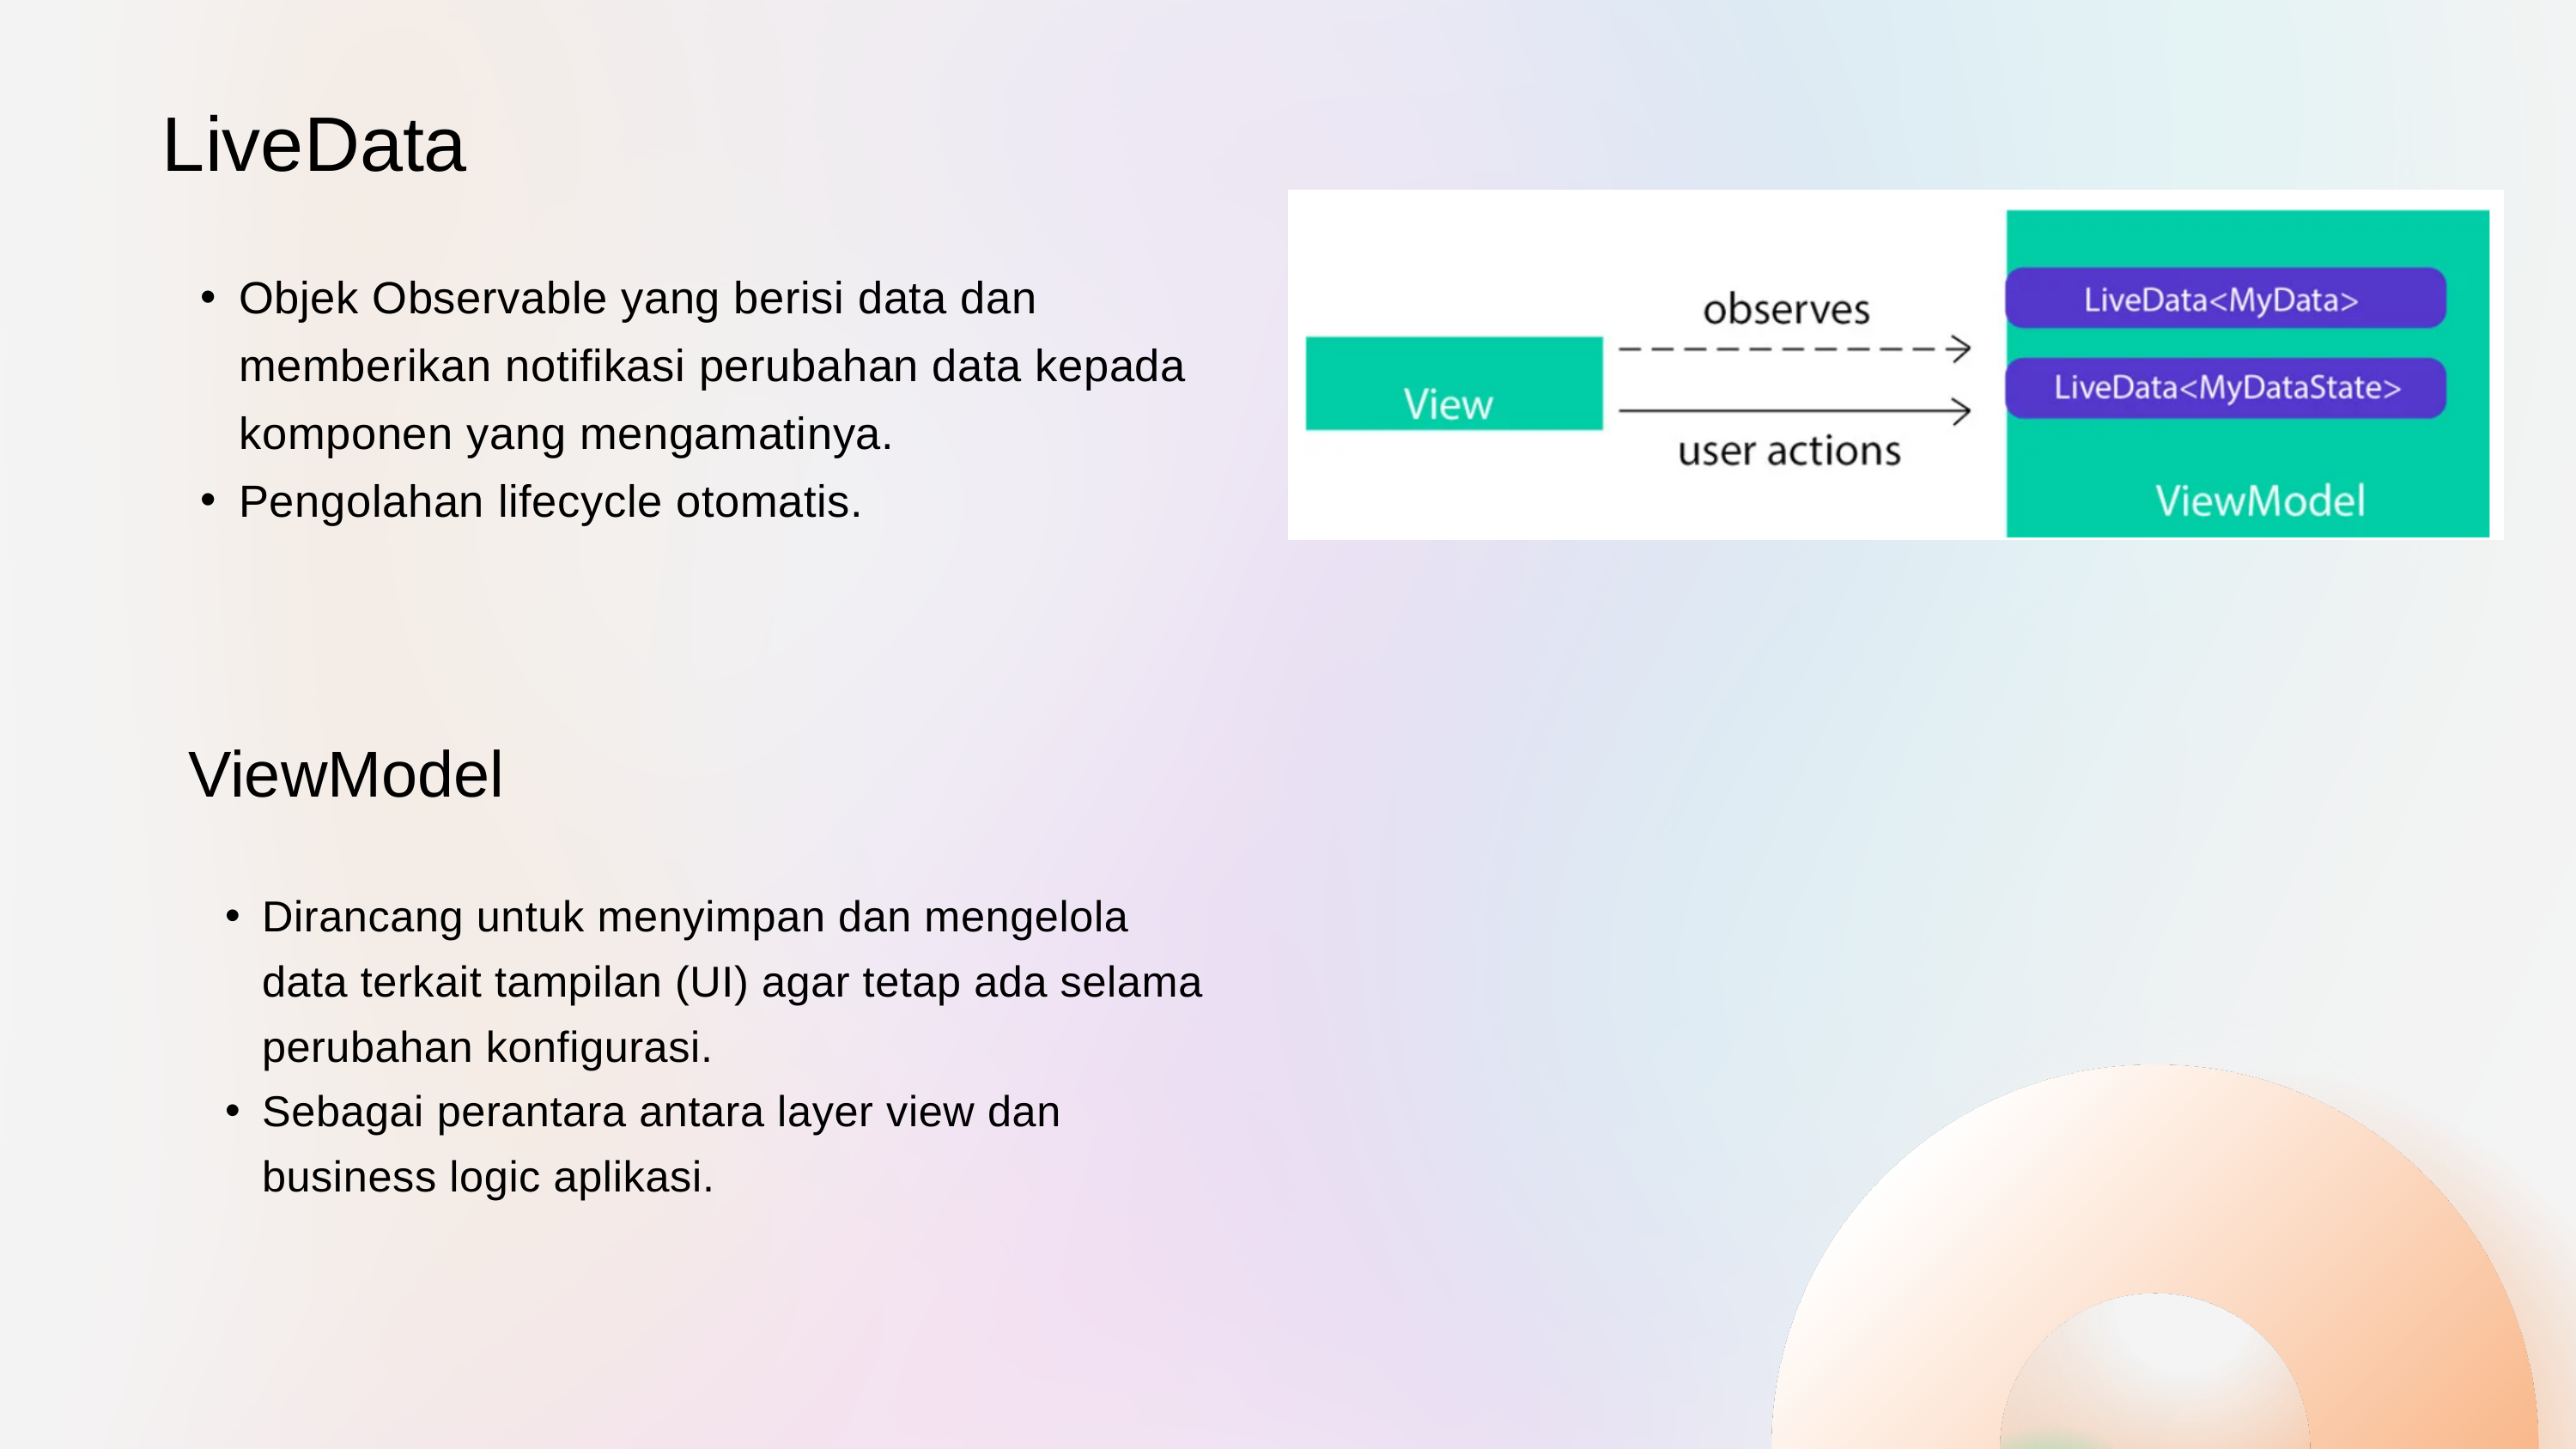

LiveData
Objek Observable yang berisi data dan memberikan notifikasi perubahan data kepada komponen yang mengamatinya.
Pengolahan lifecycle otomatis.

ViewModel
Dirancang untuk menyimpan dan mengelola data terkait tampilan (UI) agar tetap ada selama perubahan konfigurasi.
Sebagai perantara antara layer view dan business logic aplikasi.